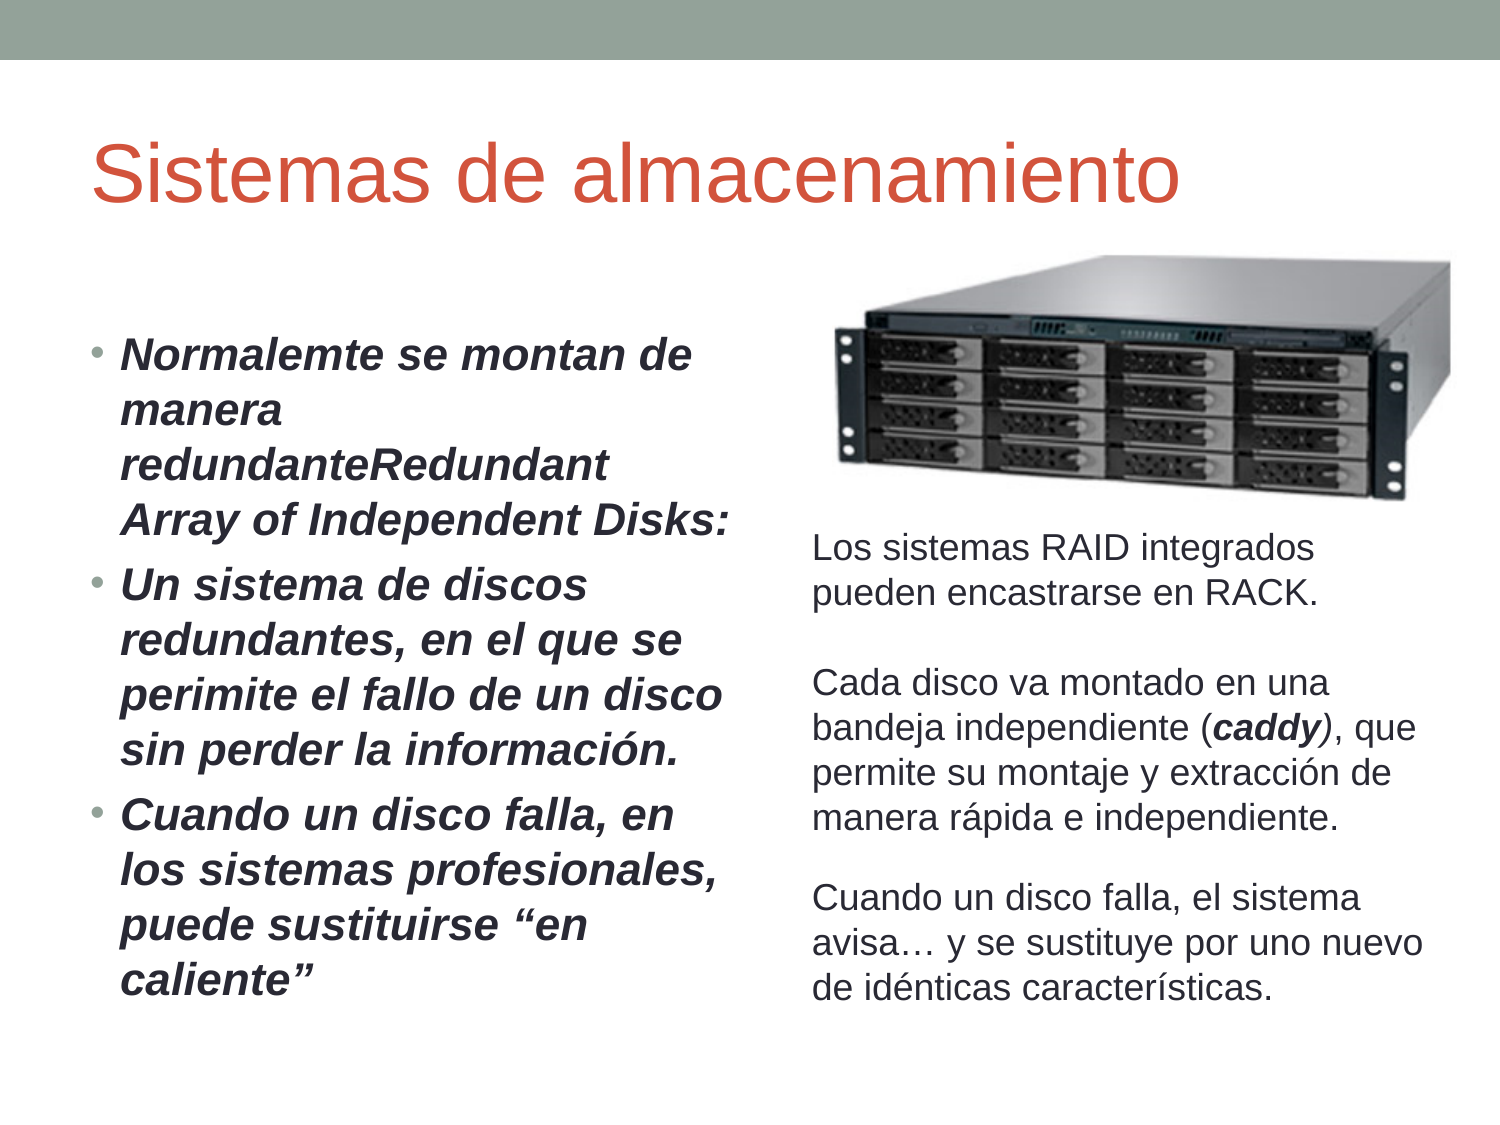

# Sistemas de almacenamiento

Normalemte se montan de manera redundanteRedundant Array of Independent Disks:
Un sistema de discos redundantes, en el que se perimite el fallo de un disco sin perder la información.
Cuando un disco falla, en los sistemas profesionales, puede sustituirse “en caliente”
Los sistemas RAID integrados pueden encastrarse en RACK.
Cada disco va montado en una bandeja independiente (caddy), que permite su montaje y extracción de manera rápida e independiente.

Cuando un disco falla, el sistema avisa… y se sustituye por uno nuevo de idénticas características.